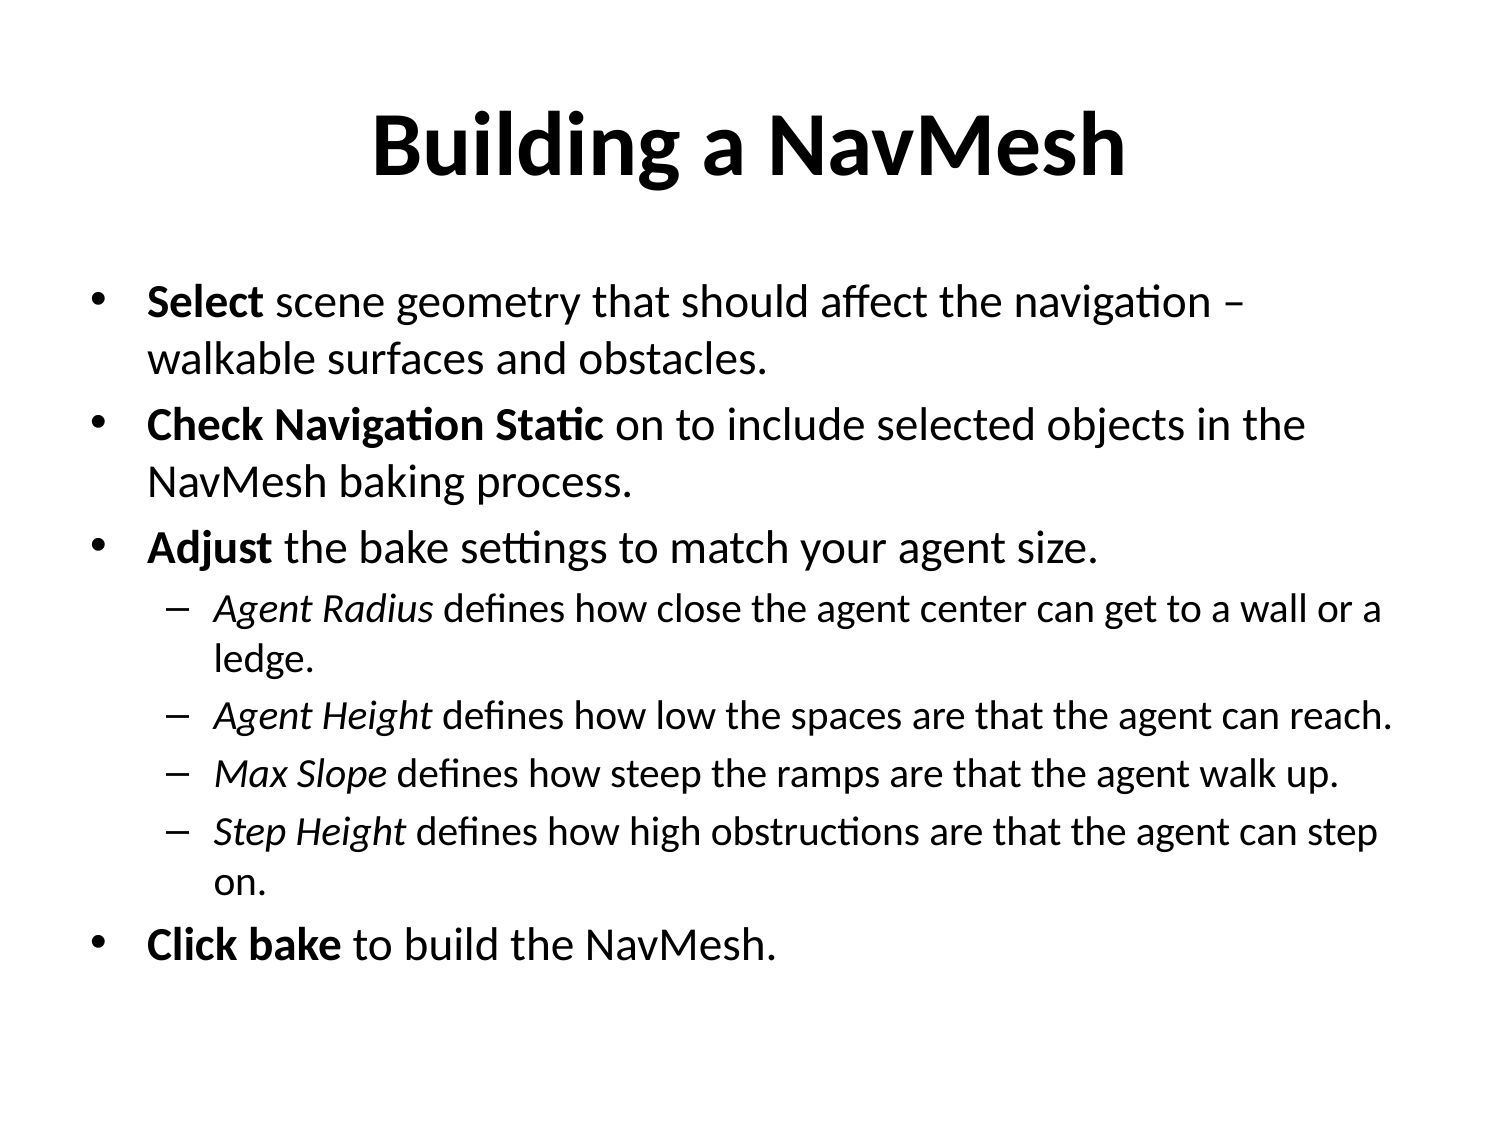

# Building a NavMesh
Select scene geometry that should affect the navigation – walkable surfaces and obstacles.
Check Navigation Static on to include selected objects in the NavMesh baking process.
Adjust the bake settings to match your agent size.
Agent Radius defines how close the agent center can get to a wall or a ledge.
Agent Height defines how low the spaces are that the agent can reach.
Max Slope defines how steep the ramps are that the agent walk up.
Step Height defines how high obstructions are that the agent can step on.
Click bake to build the NavMesh.